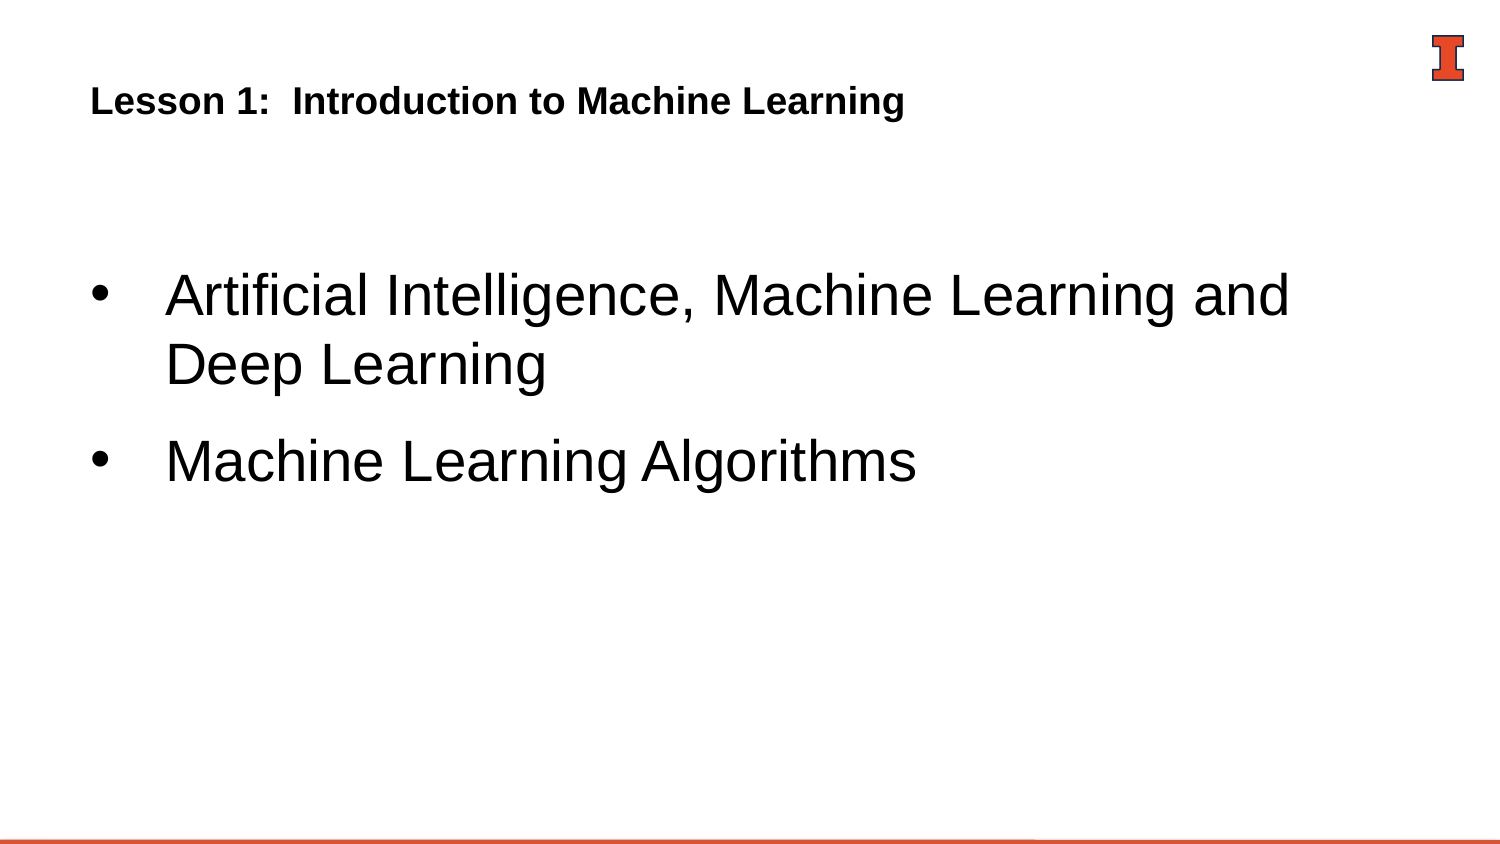

# Lesson 1:  Introduction to Machine Learning
Artificial Intelligence, Machine Learning and Deep Learning
Machine Learning Algorithms